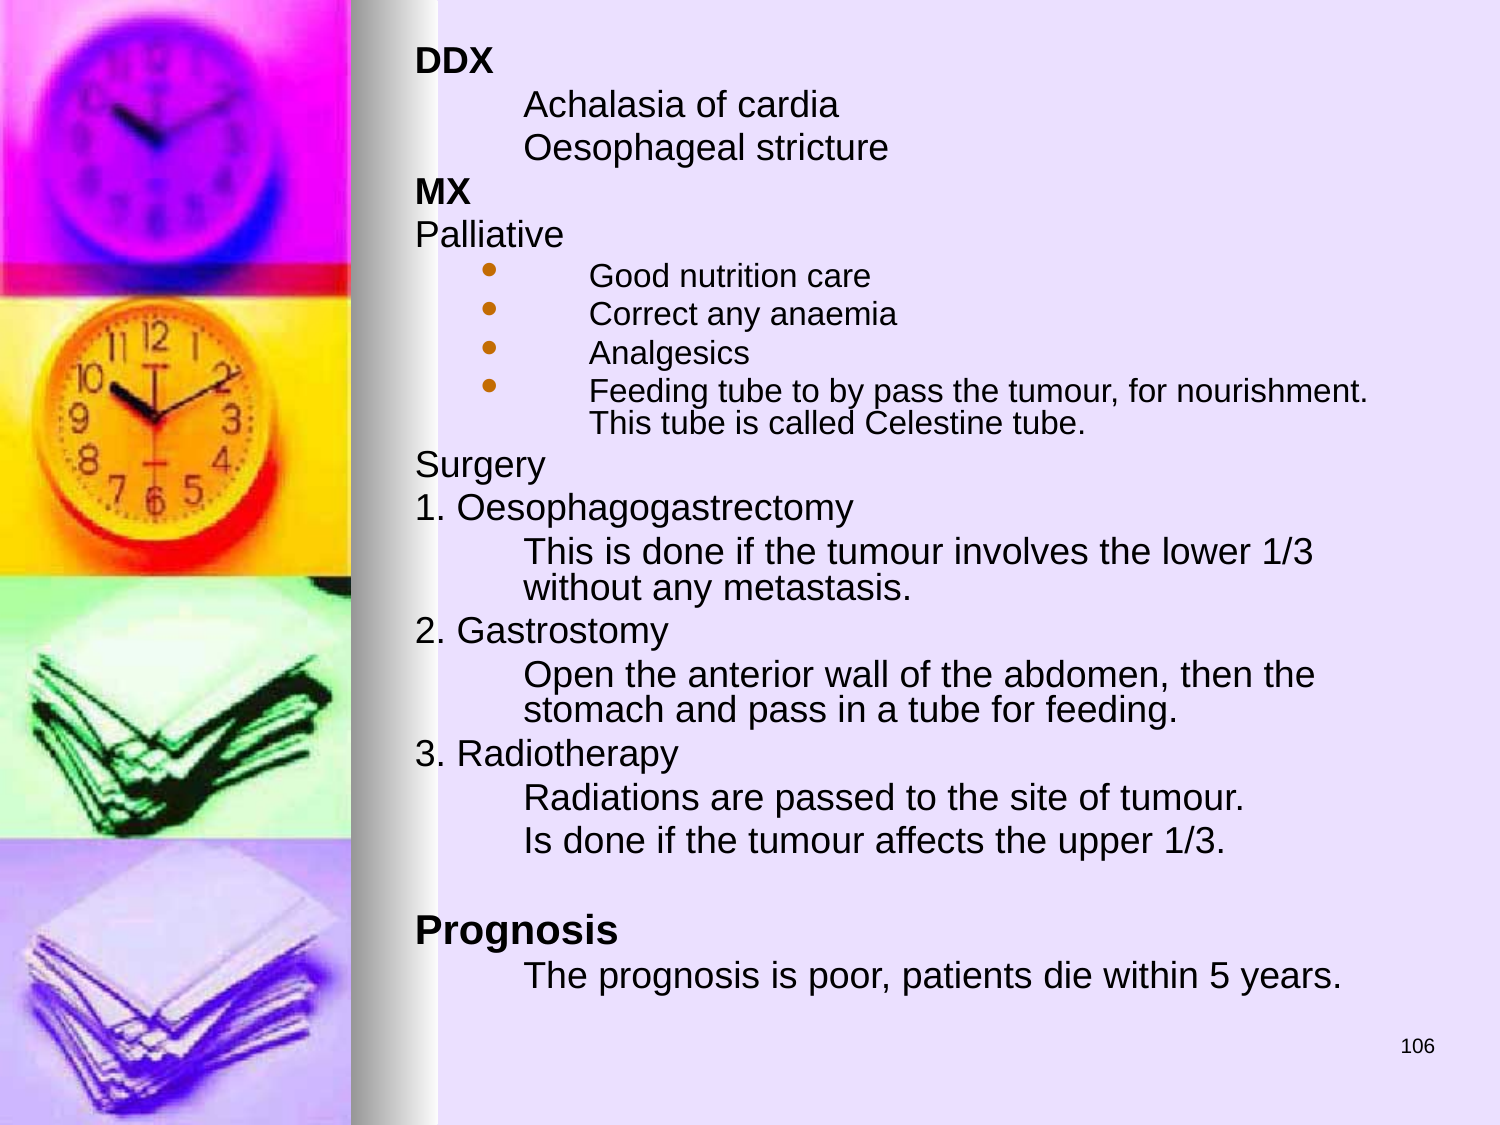

DDX
	Achalasia of cardia
	Oesophageal stricture
MX
Palliative
Good nutrition care
Correct any anaemia
Analgesics
Feeding tube to by pass the tumour, for nourishment. This tube is called Celestine tube.
Surgery
1. Oesophagogastrectomy
	This is done if the tumour involves the lower 1/3 without any metastasis.
2. Gastrostomy
	Open the anterior wall of the abdomen, then the stomach and pass in a tube for feeding.
3. Radiotherapy
	Radiations are passed to the site of tumour.
	Is done if the tumour affects the upper 1/3.

Prognosis
	The prognosis is poor, patients die within 5 years.
106